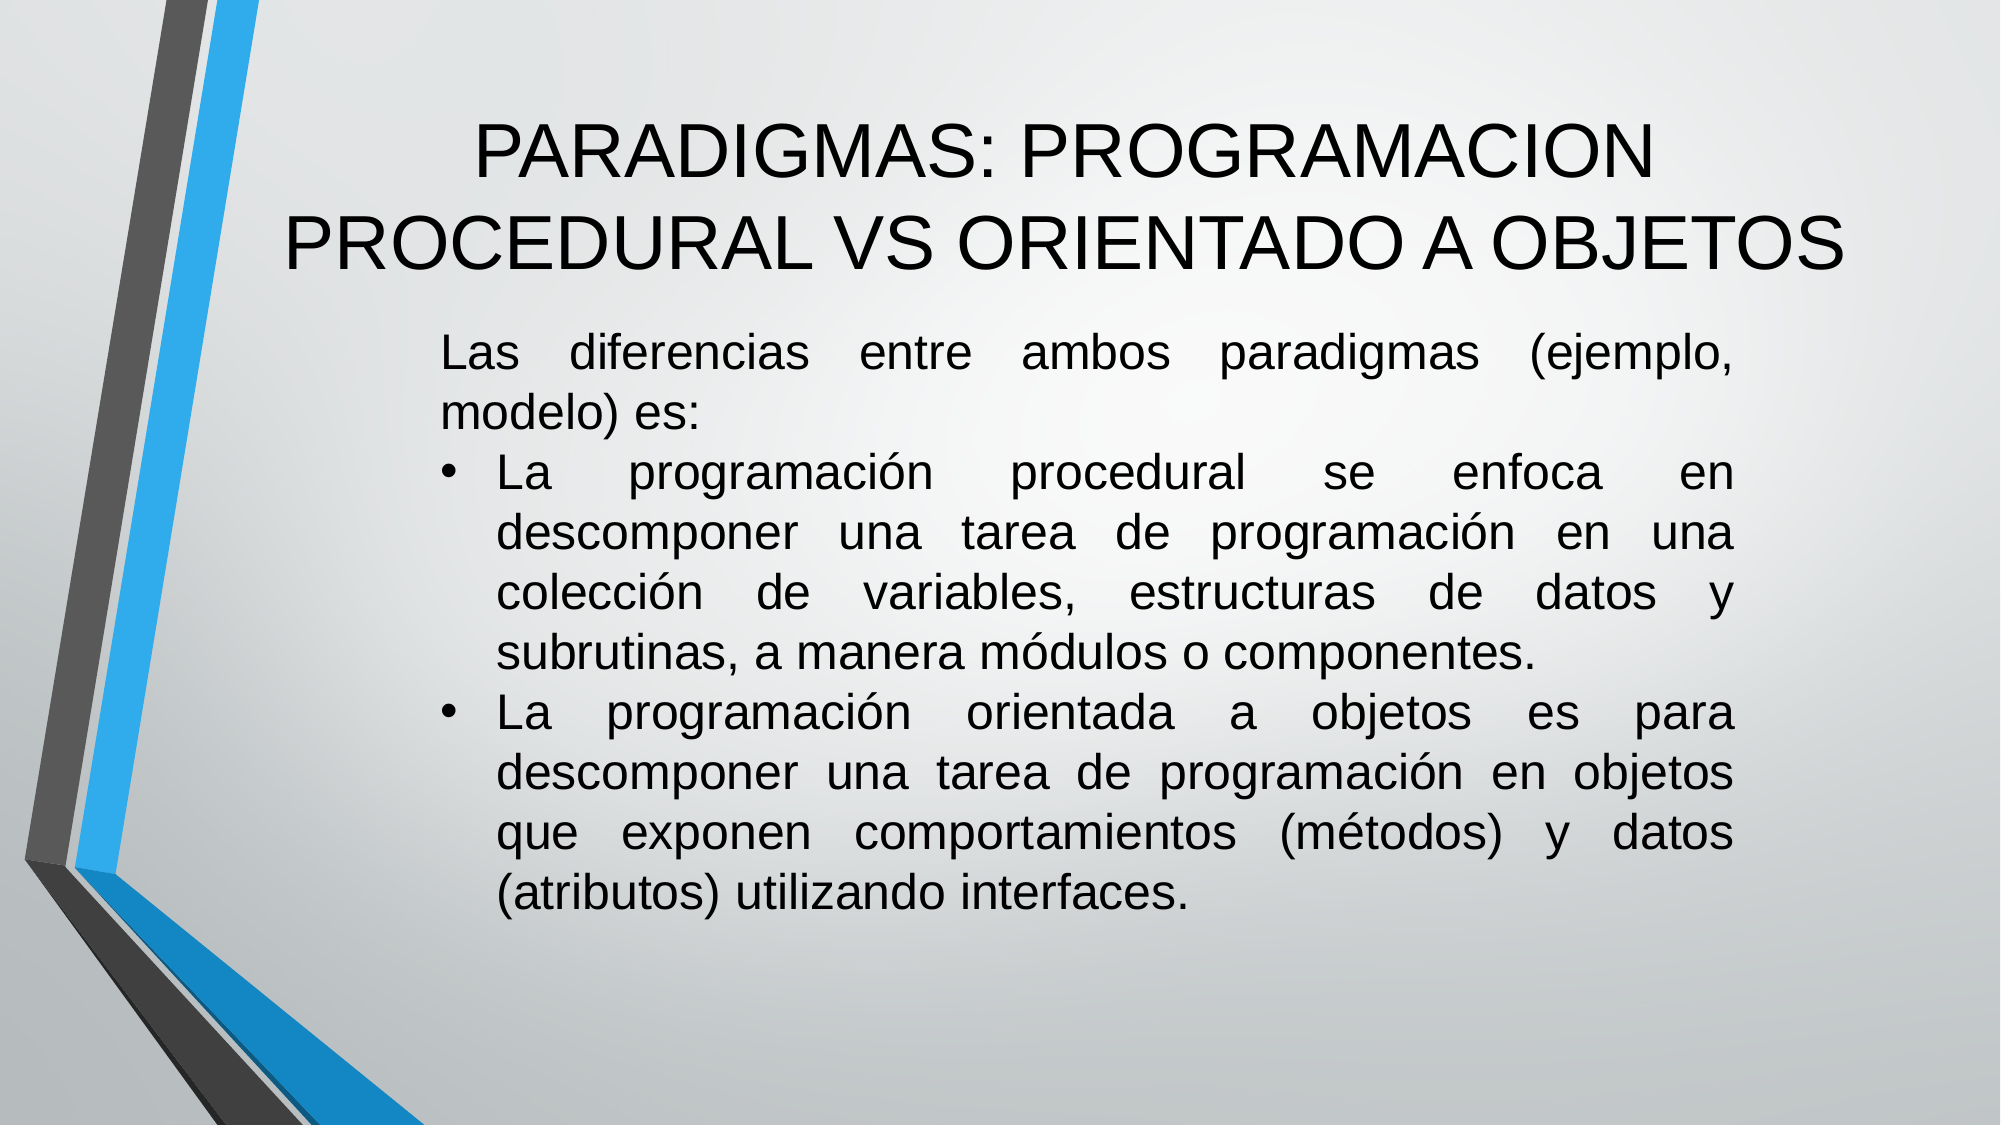

# PARADIGMAS: PROGRAMACION PROCEDURAL VS ORIENTADO A OBJETOS
Las diferencias entre ambos paradigmas (ejemplo, modelo) es:
La programación procedural se enfoca en descomponer una tarea de programación en una colección de variables, estructuras de datos y subrutinas, a manera módulos o componentes.
La programación orientada a objetos es para descomponer una tarea de programación en objetos que exponen comportamientos (métodos) y datos (atributos) utilizando interfaces.